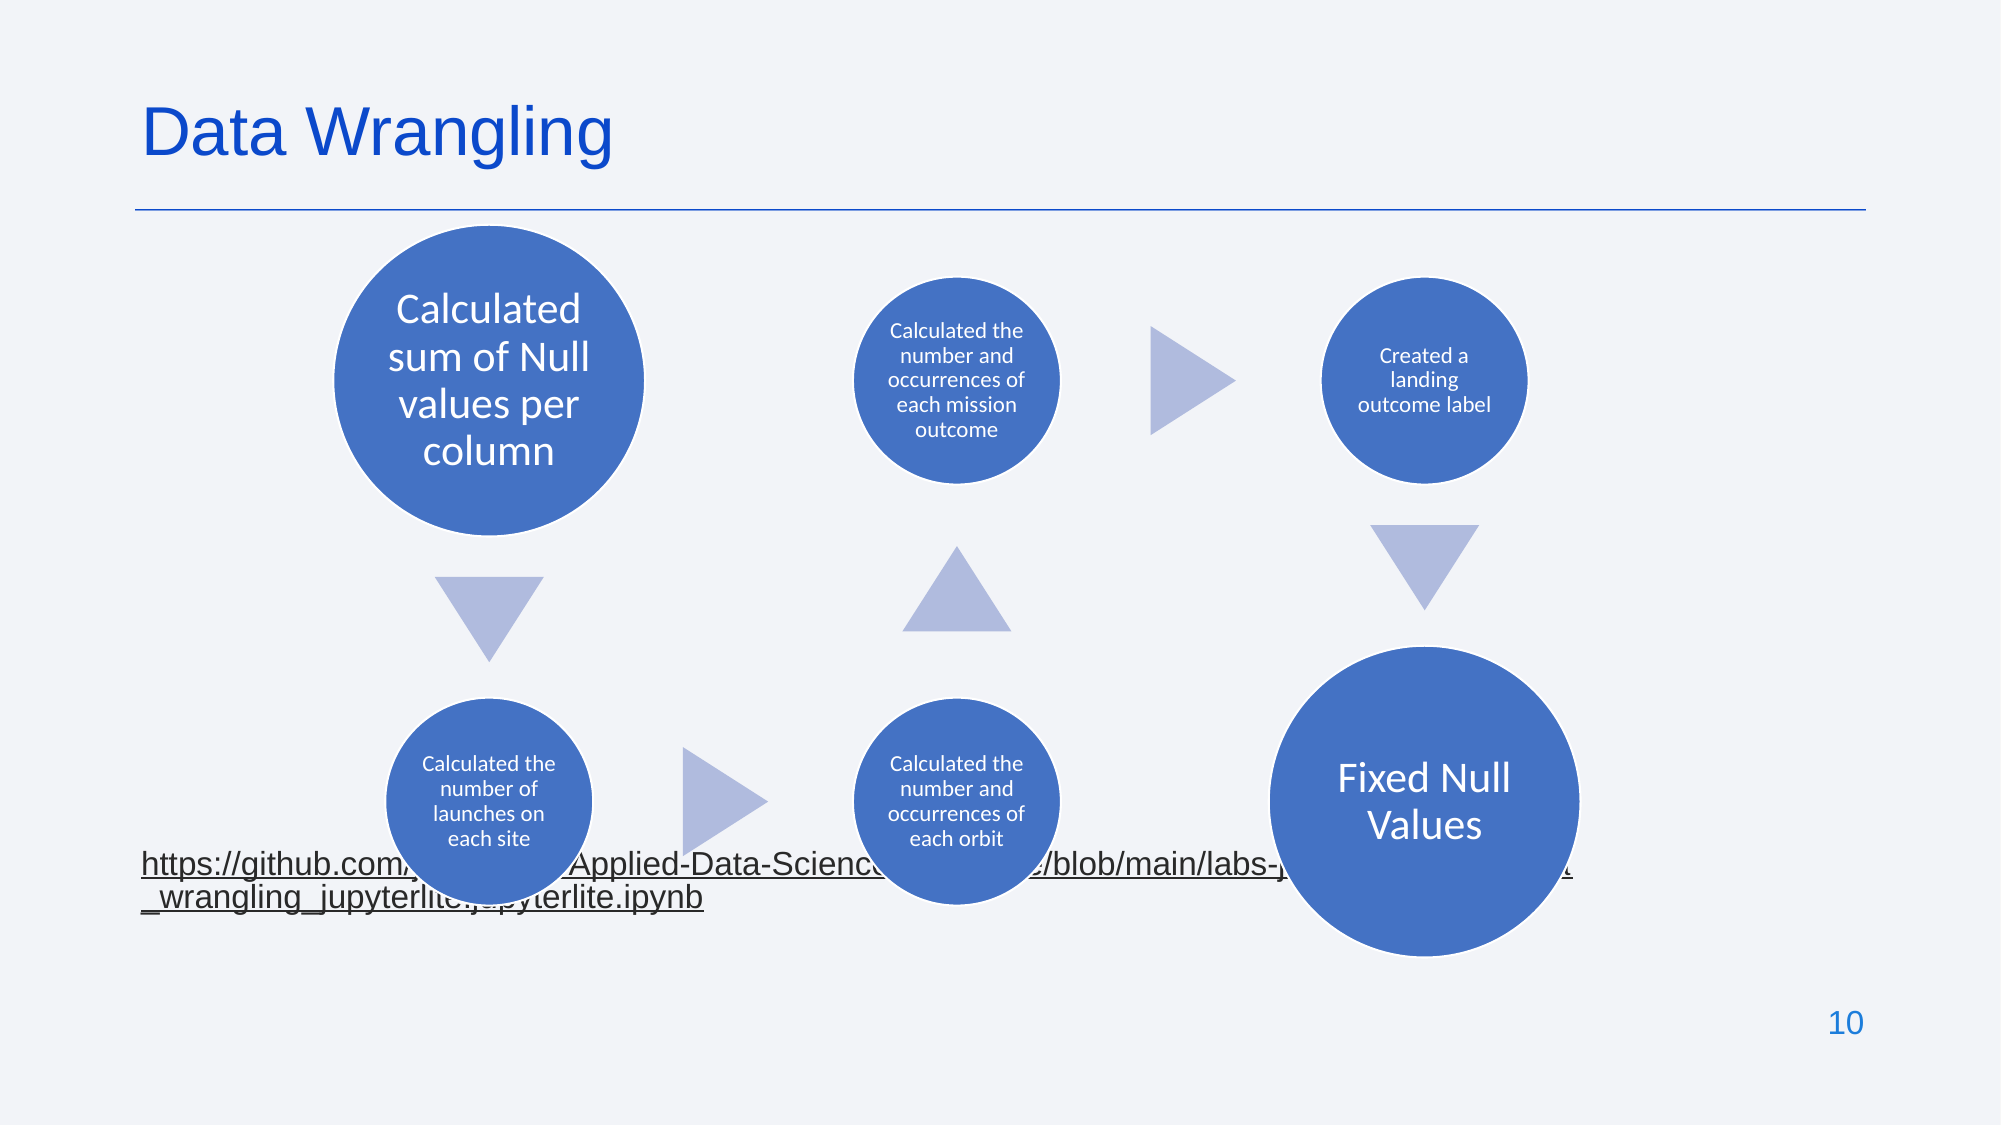

Data Wrangling
Calculated sum of Null values per column
Calculated the number of launches on each site
Calculated the number and occurrences of each orbit
Calculated the number and occurrences of each mission outcome
Created a landing outcome label
Fixed Null Values

https://github.com/jackmclay/Applied-Data-Science-Capstone/blob/main/labs-jupyter-spacex-data_wrangling_jupyterlite.jupyterlite.ipynb

10